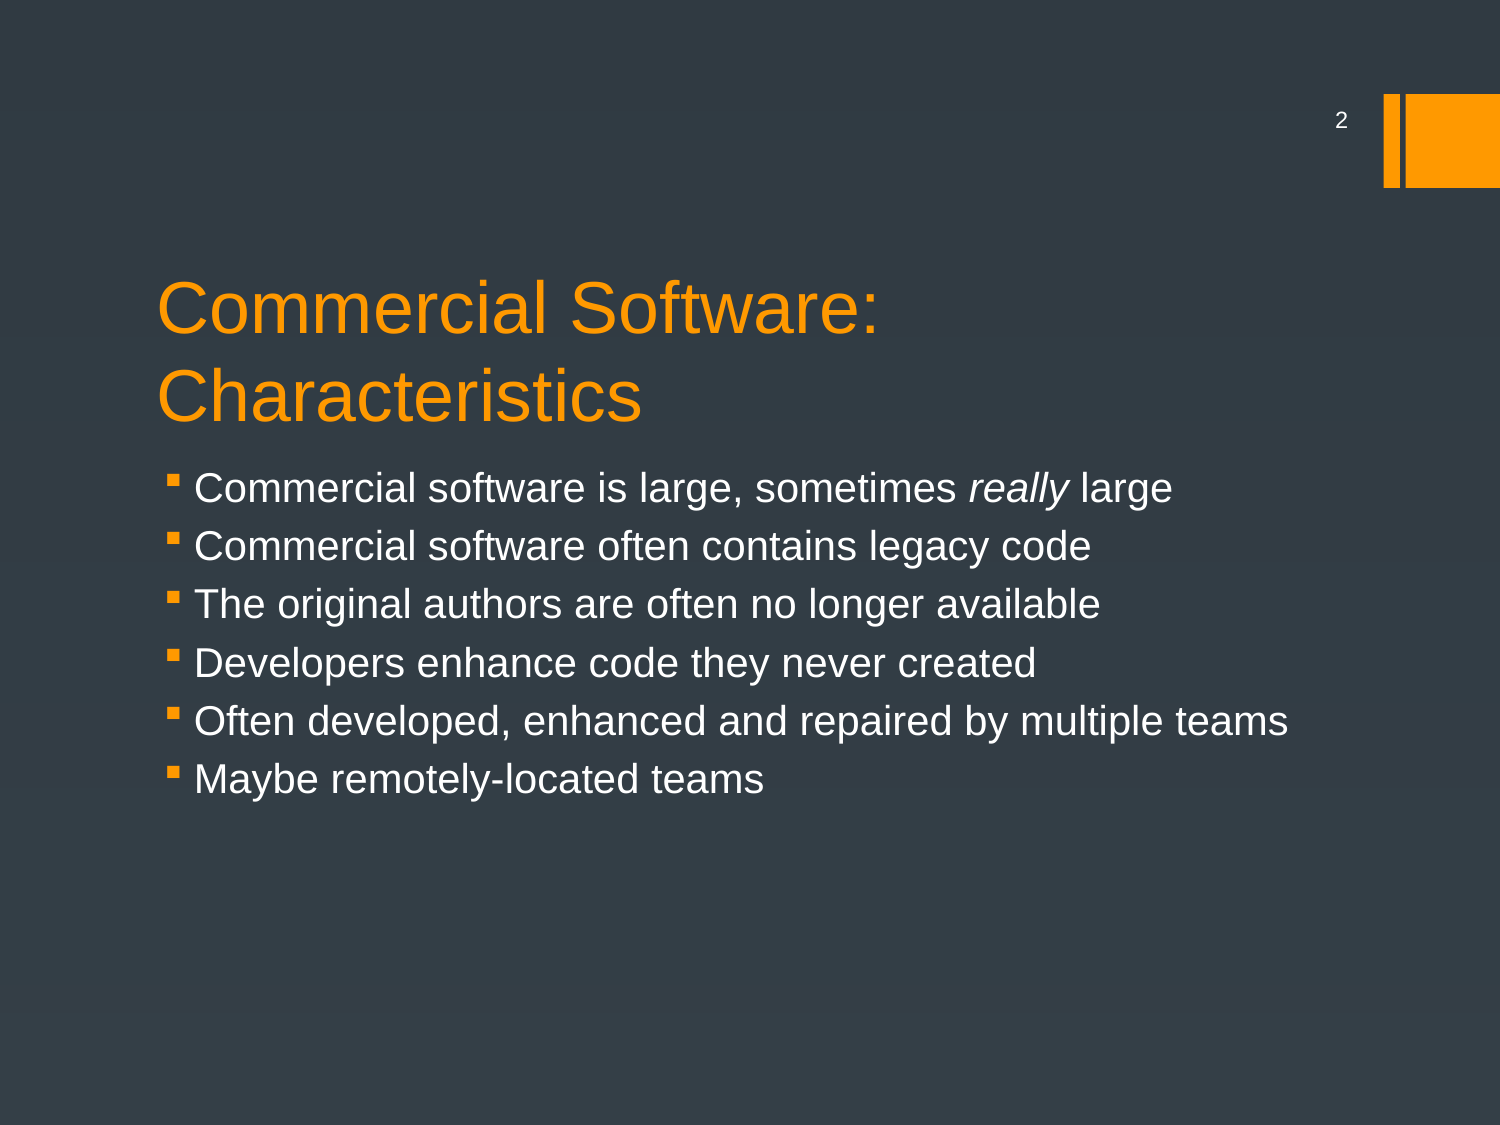

2
# Commercial Software:
Characteristics
Commercial software is large, sometimes really large
Commercial software often contains legacy code
The original authors are often no longer available
Developers enhance code they never created
Often developed, enhanced and repaired by multiple teams
Maybe remotely-located teams